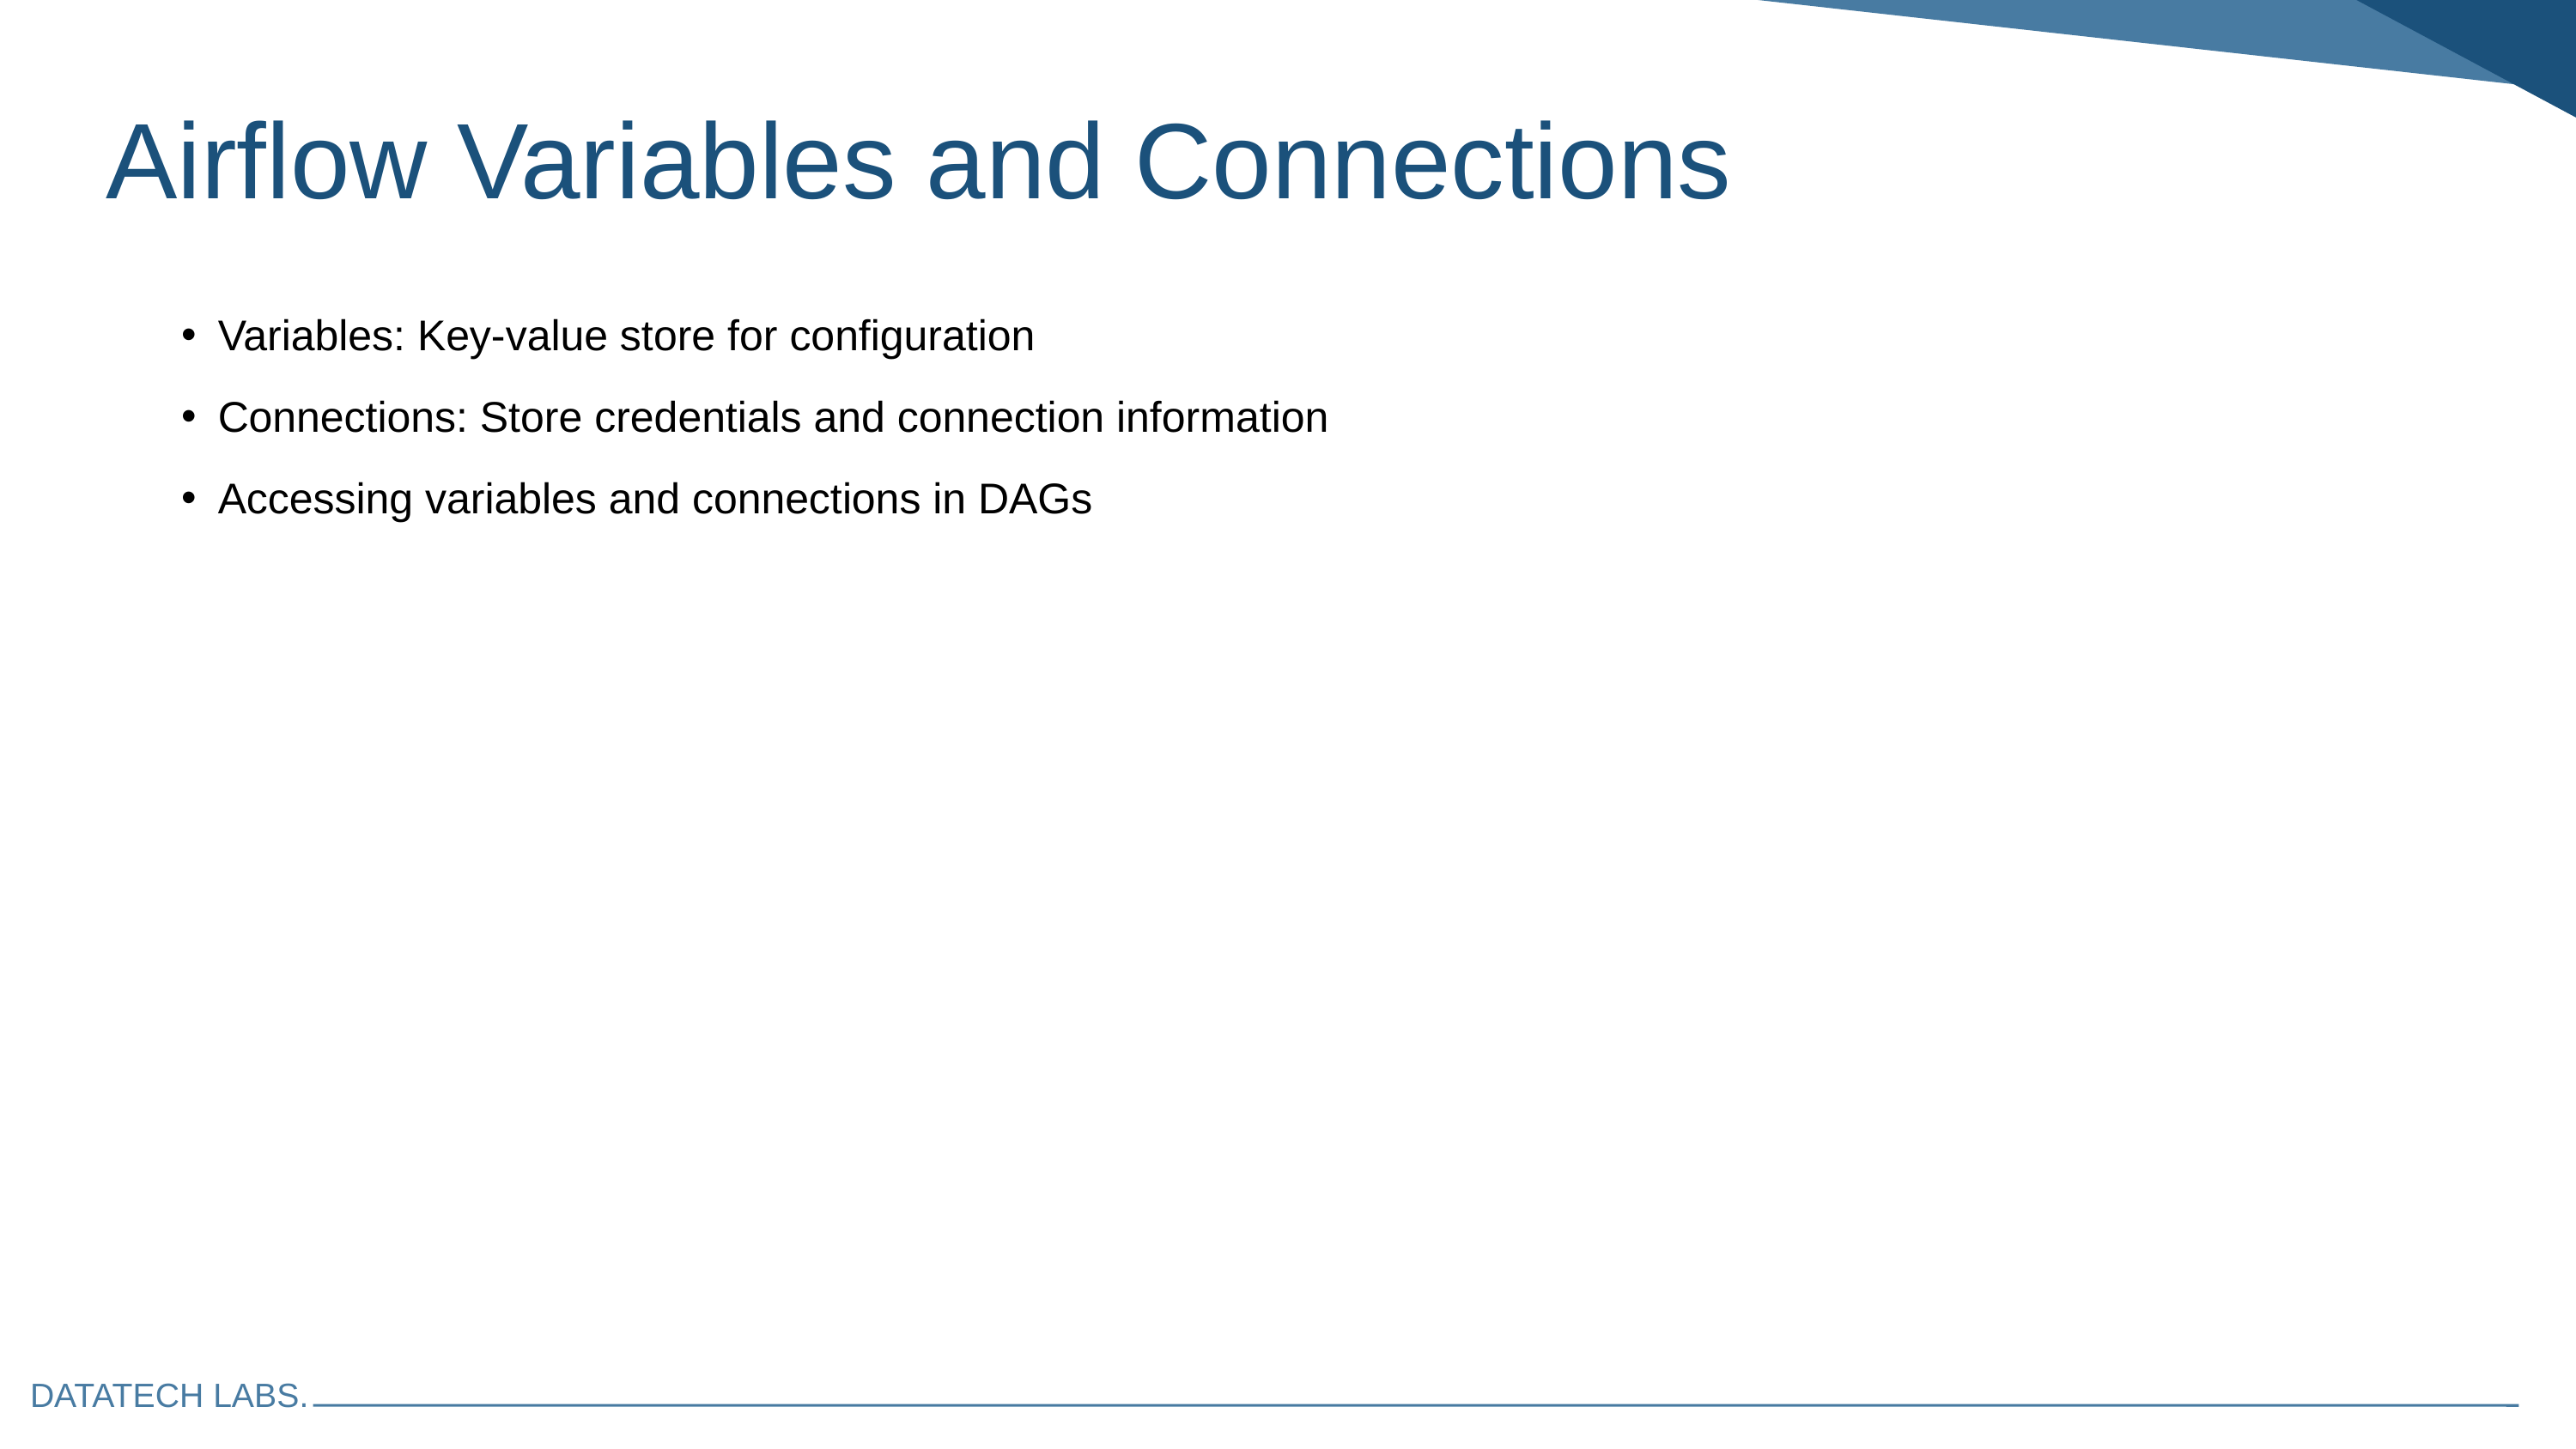

Airflow Variables and Connections
Variables: Key-value store for configuration
Connections: Store credentials and connection information
Accessing variables and connections in DAGs
DATATECH LABS.